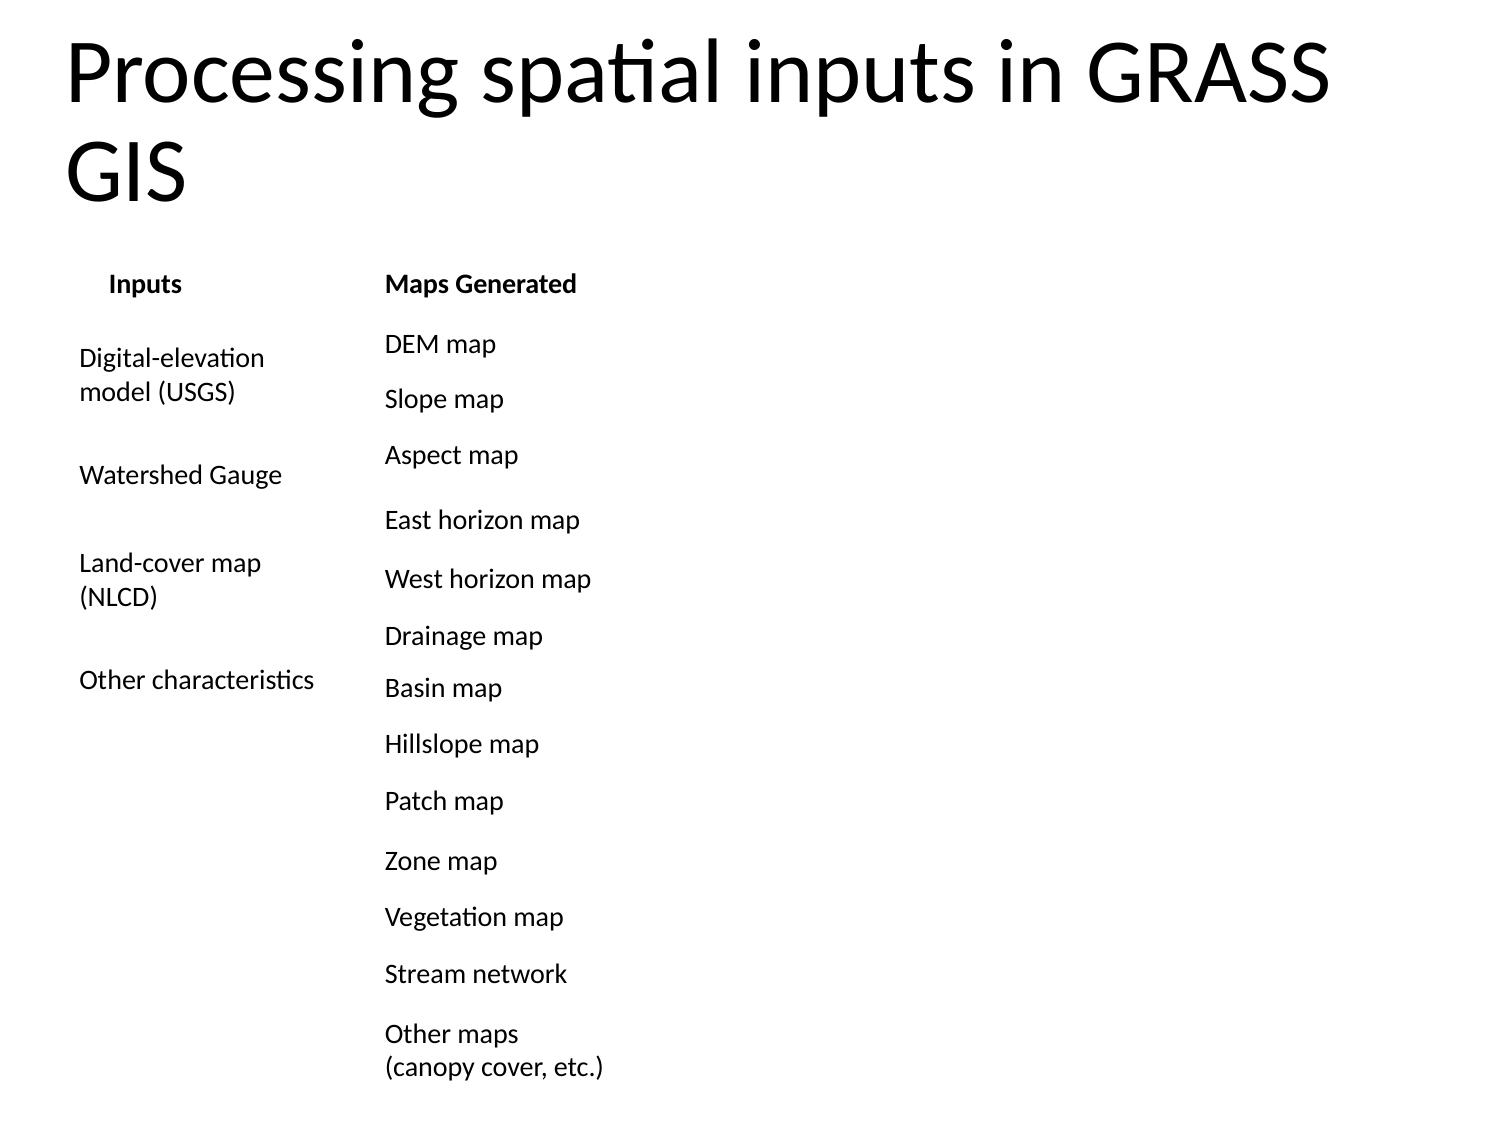

# Processing spatial inputs in GRASS GIS
Inputs
Maps Generated
DEM map
Digital-elevation model (USGS)
Slope map
Aspect map
Watershed Gauge
East horizon map
Land-cover map (NLCD)
West horizon map
Drainage map
Other characteristics
Basin map
Hillslope map
Patch map
Zone map
Vegetation map
Stream network
Other maps
(canopy cover, etc.)